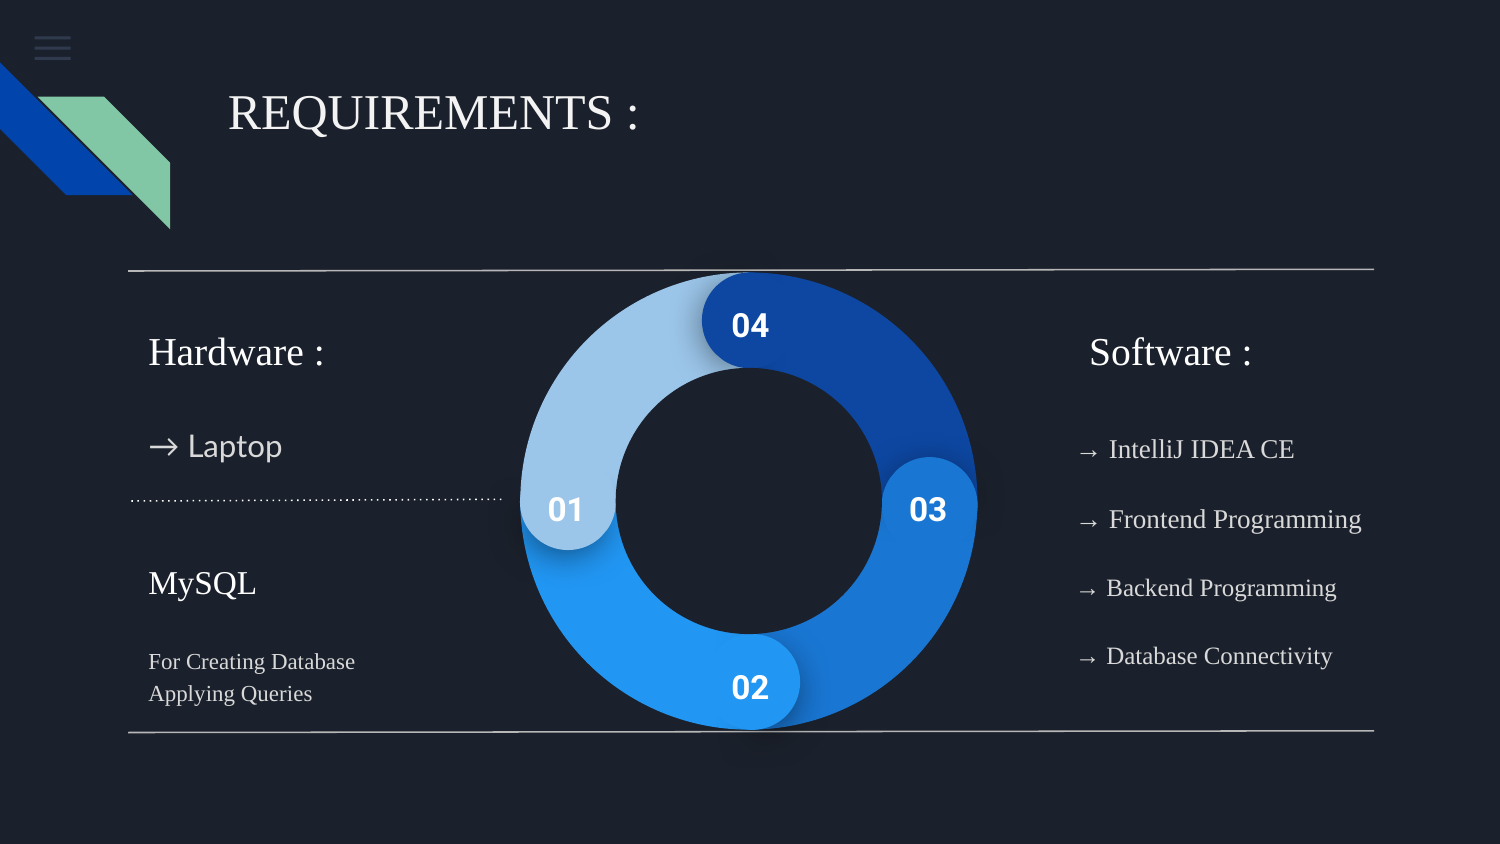

# REQUIREMENTS :

04
Hardware :
Software :

→ Laptop

→ IntelliJ IDEA CE
→ Frontend Programming
→ Backend Programming
→ Database Connectivity

01
03
MySQL

For Creating Database Applying Queries

02